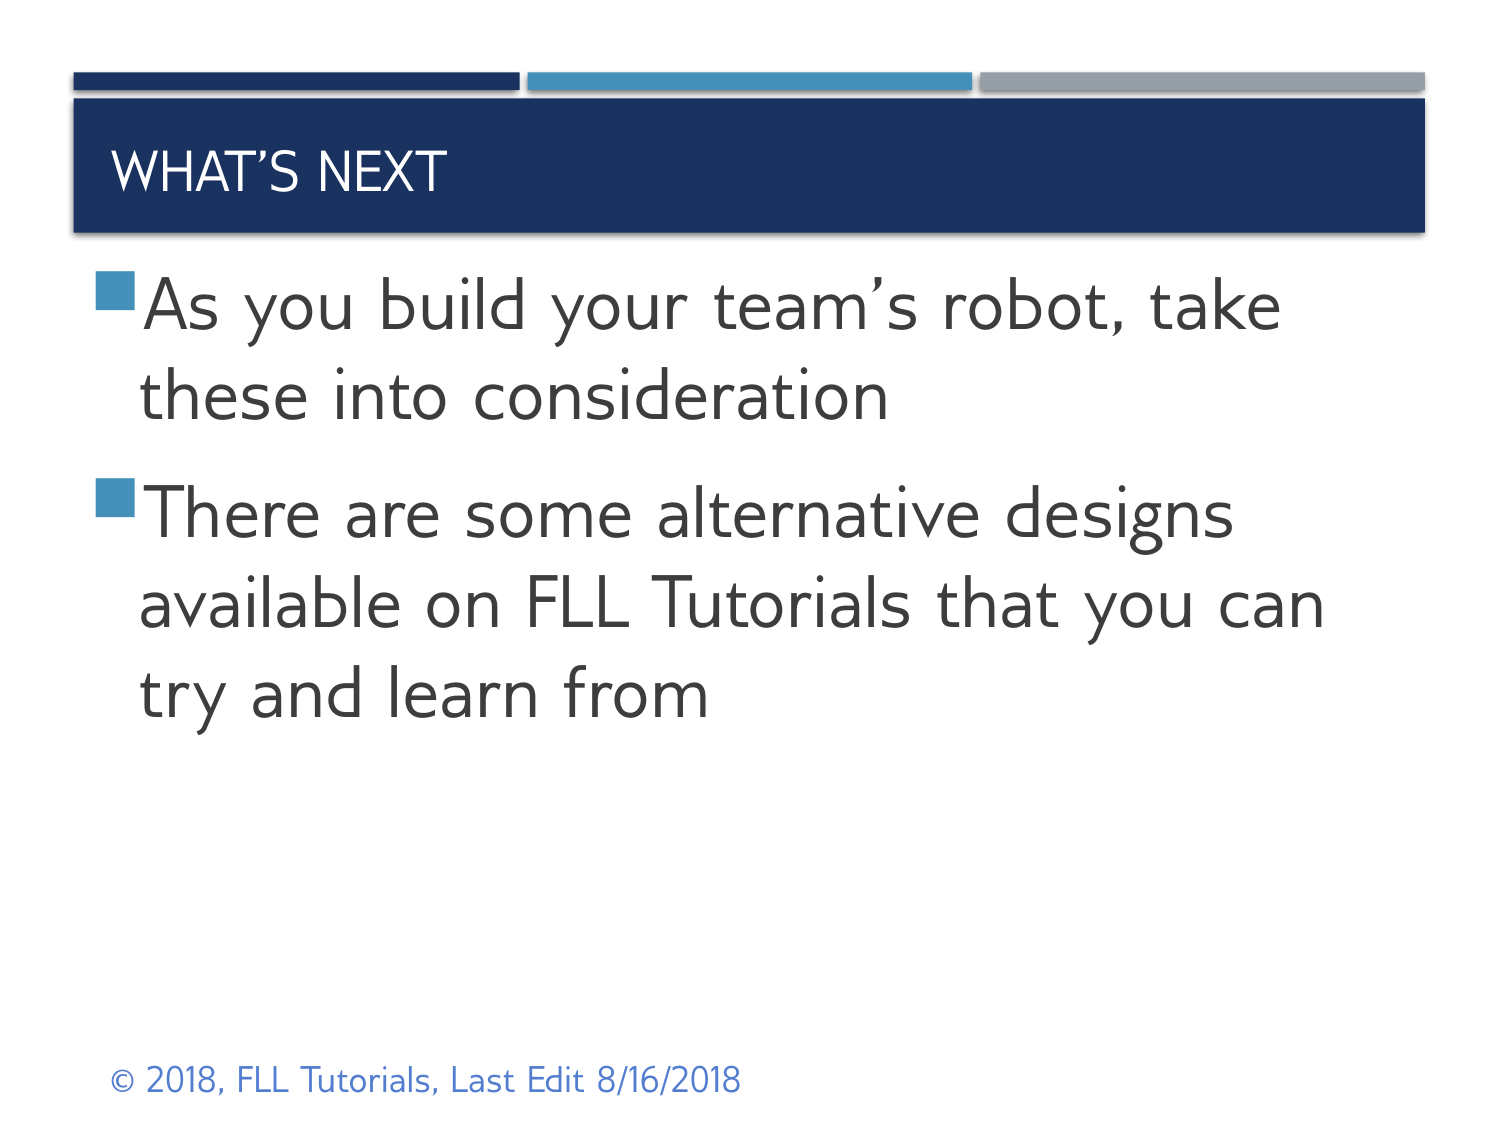

# What’s NExt
As you build your team’s robot, take these into consideration
There are some alternative designs available on FLL Tutorials that you can try and learn from
© 2018, FLL Tutorials, Last Edit 8/16/2018